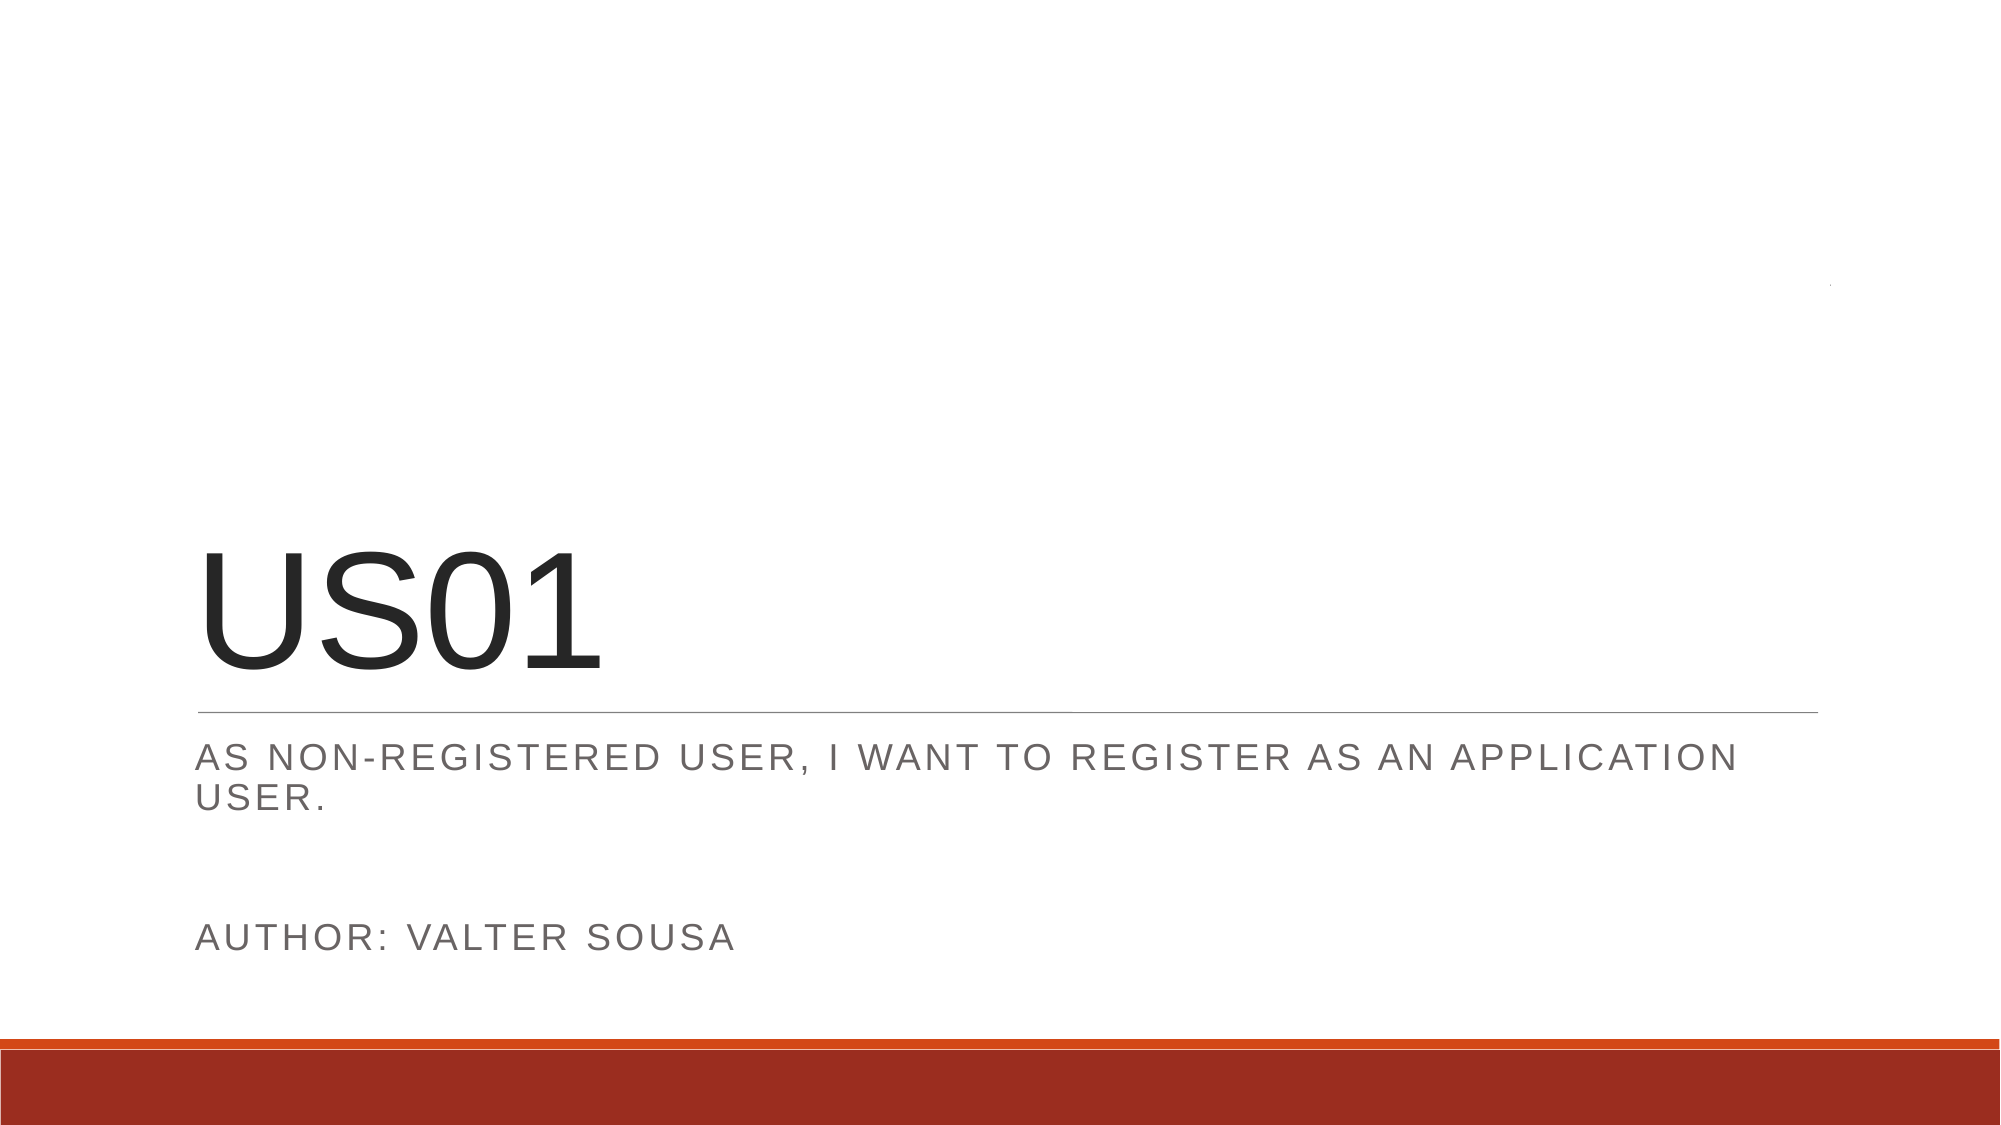

US01
As Non-Registered User, I want to register as an application user.

Author: valter sousa